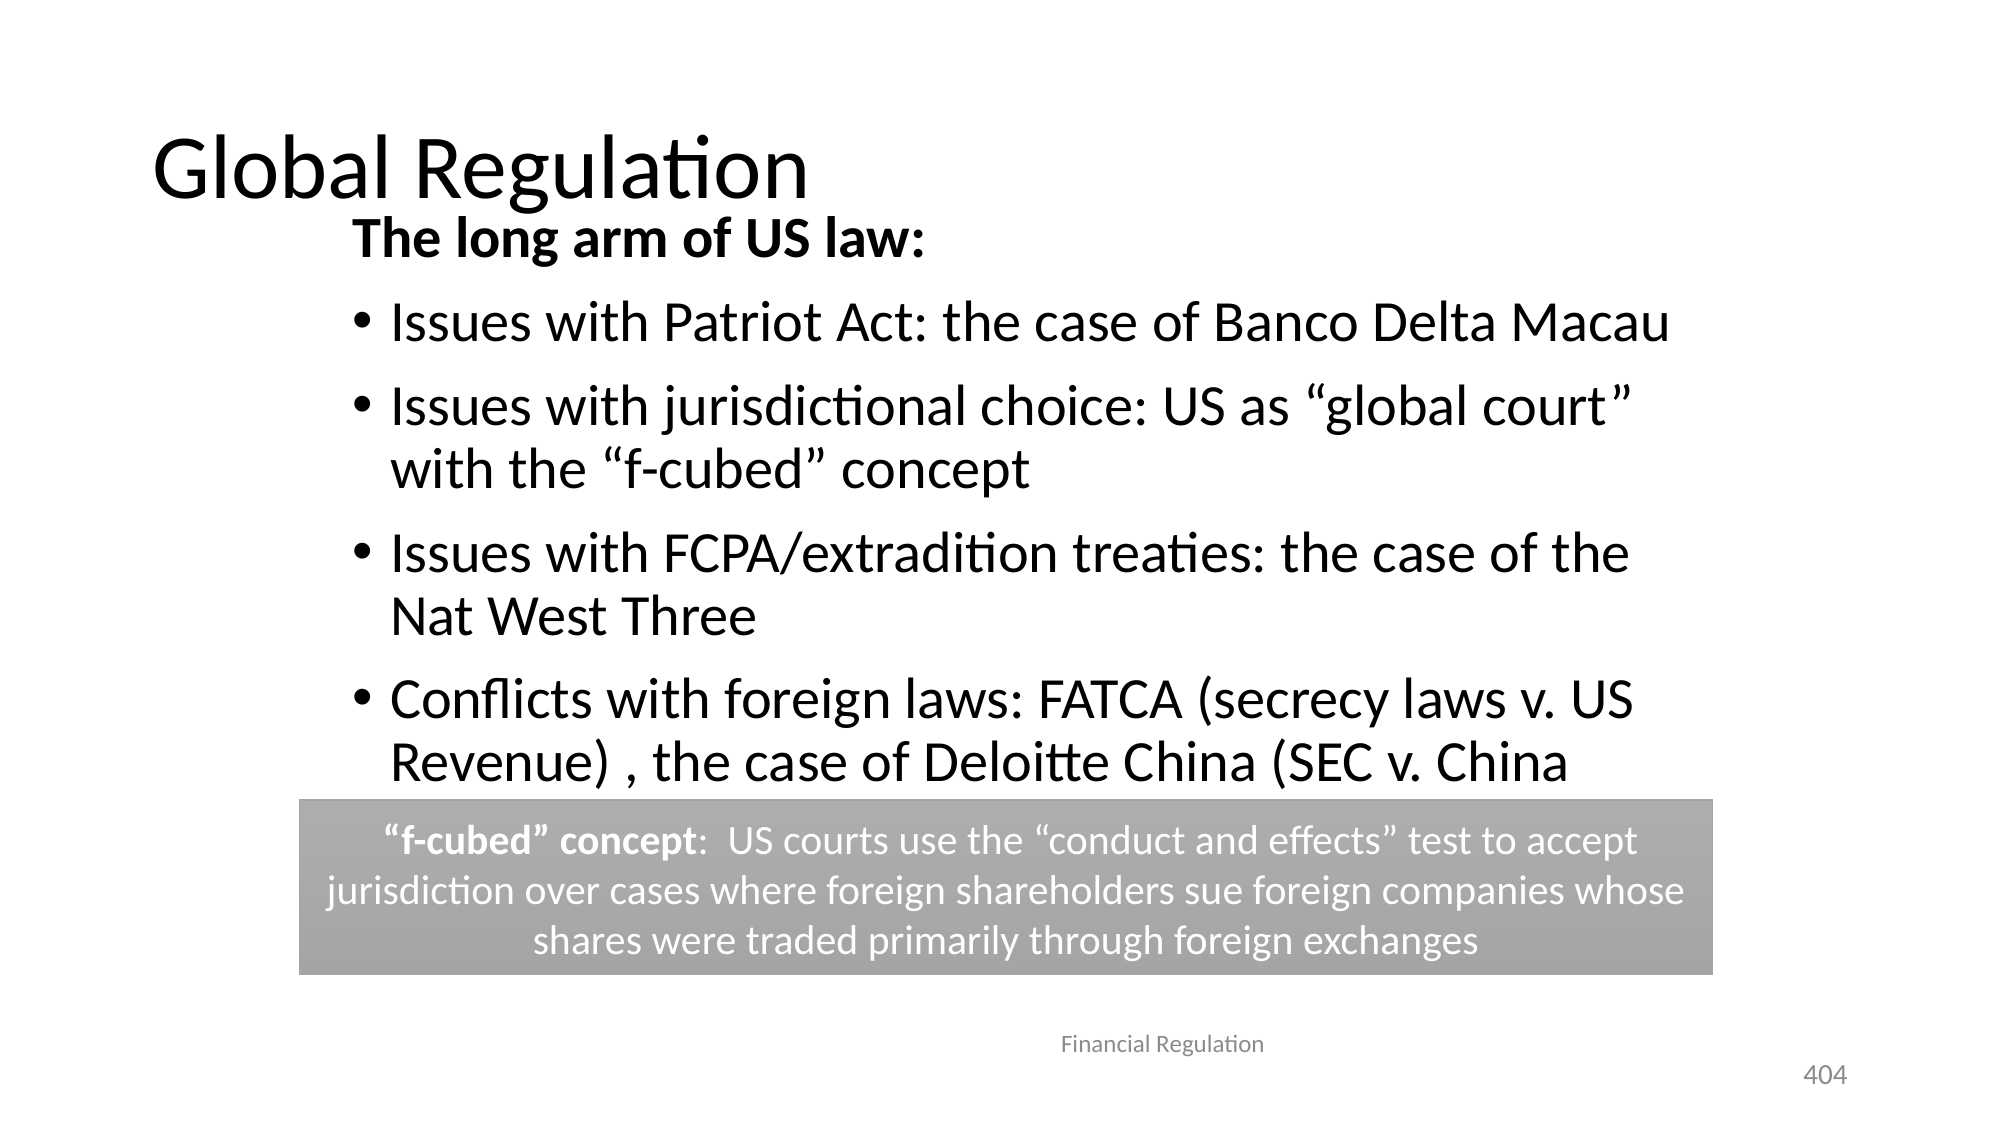

# Global Regulation
The long arm of US law:
Issues with Patriot Act: the case of Banco Delta Macau
Issues with jurisdictional choice: US as “global court” with the “f-cubed” concept
Issues with FCPA/extradition treaties: the case of the Nat West Three
Conflicts with foreign laws: FATCA (secrecy laws v. US Revenue) , the case of Deloitte China (SEC v. China secrecy laws)
 “f-cubed” concept:  US courts use the “conduct and effects” test to accept jurisdiction over cases where foreign shareholders sue foreign companies whose shares were traded primarily through foreign exchanges
Financial Regulation
404